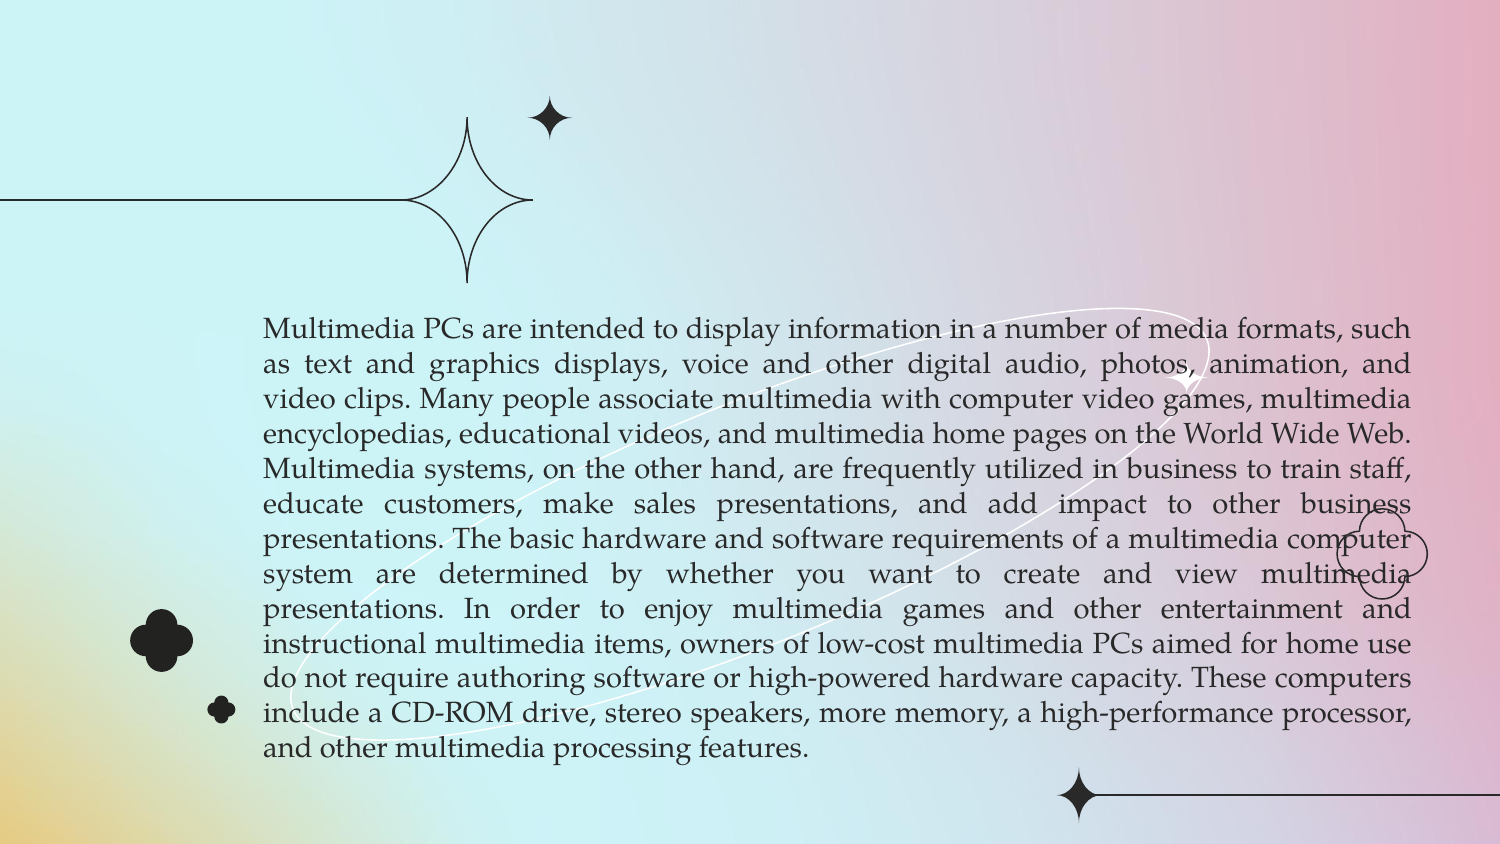

# Multimedia PCs are intended to display information in a number of media formats, such as text and graphics displays, voice and other digital audio, photos, animation, and video clips. Many people associate multimedia with computer video games, multimedia encyclopedias, educational videos, and multimedia home pages on the World Wide Web. Multimedia systems, on the other hand, are frequently utilized in business to train staff, educate customers, make sales presentations, and add impact to other business presentations. The basic hardware and software requirements of a multimedia computer system are determined by whether you want to create and view multimedia presentations. In order to enjoy multimedia games and other entertainment and instructional multimedia items, owners of low-cost multimedia PCs aimed for home use do not require authoring software or high-powered hardware capacity. These computers include a CD-ROM drive, stereo speakers, more memory, a high-performance processor, and other multimedia processing features.